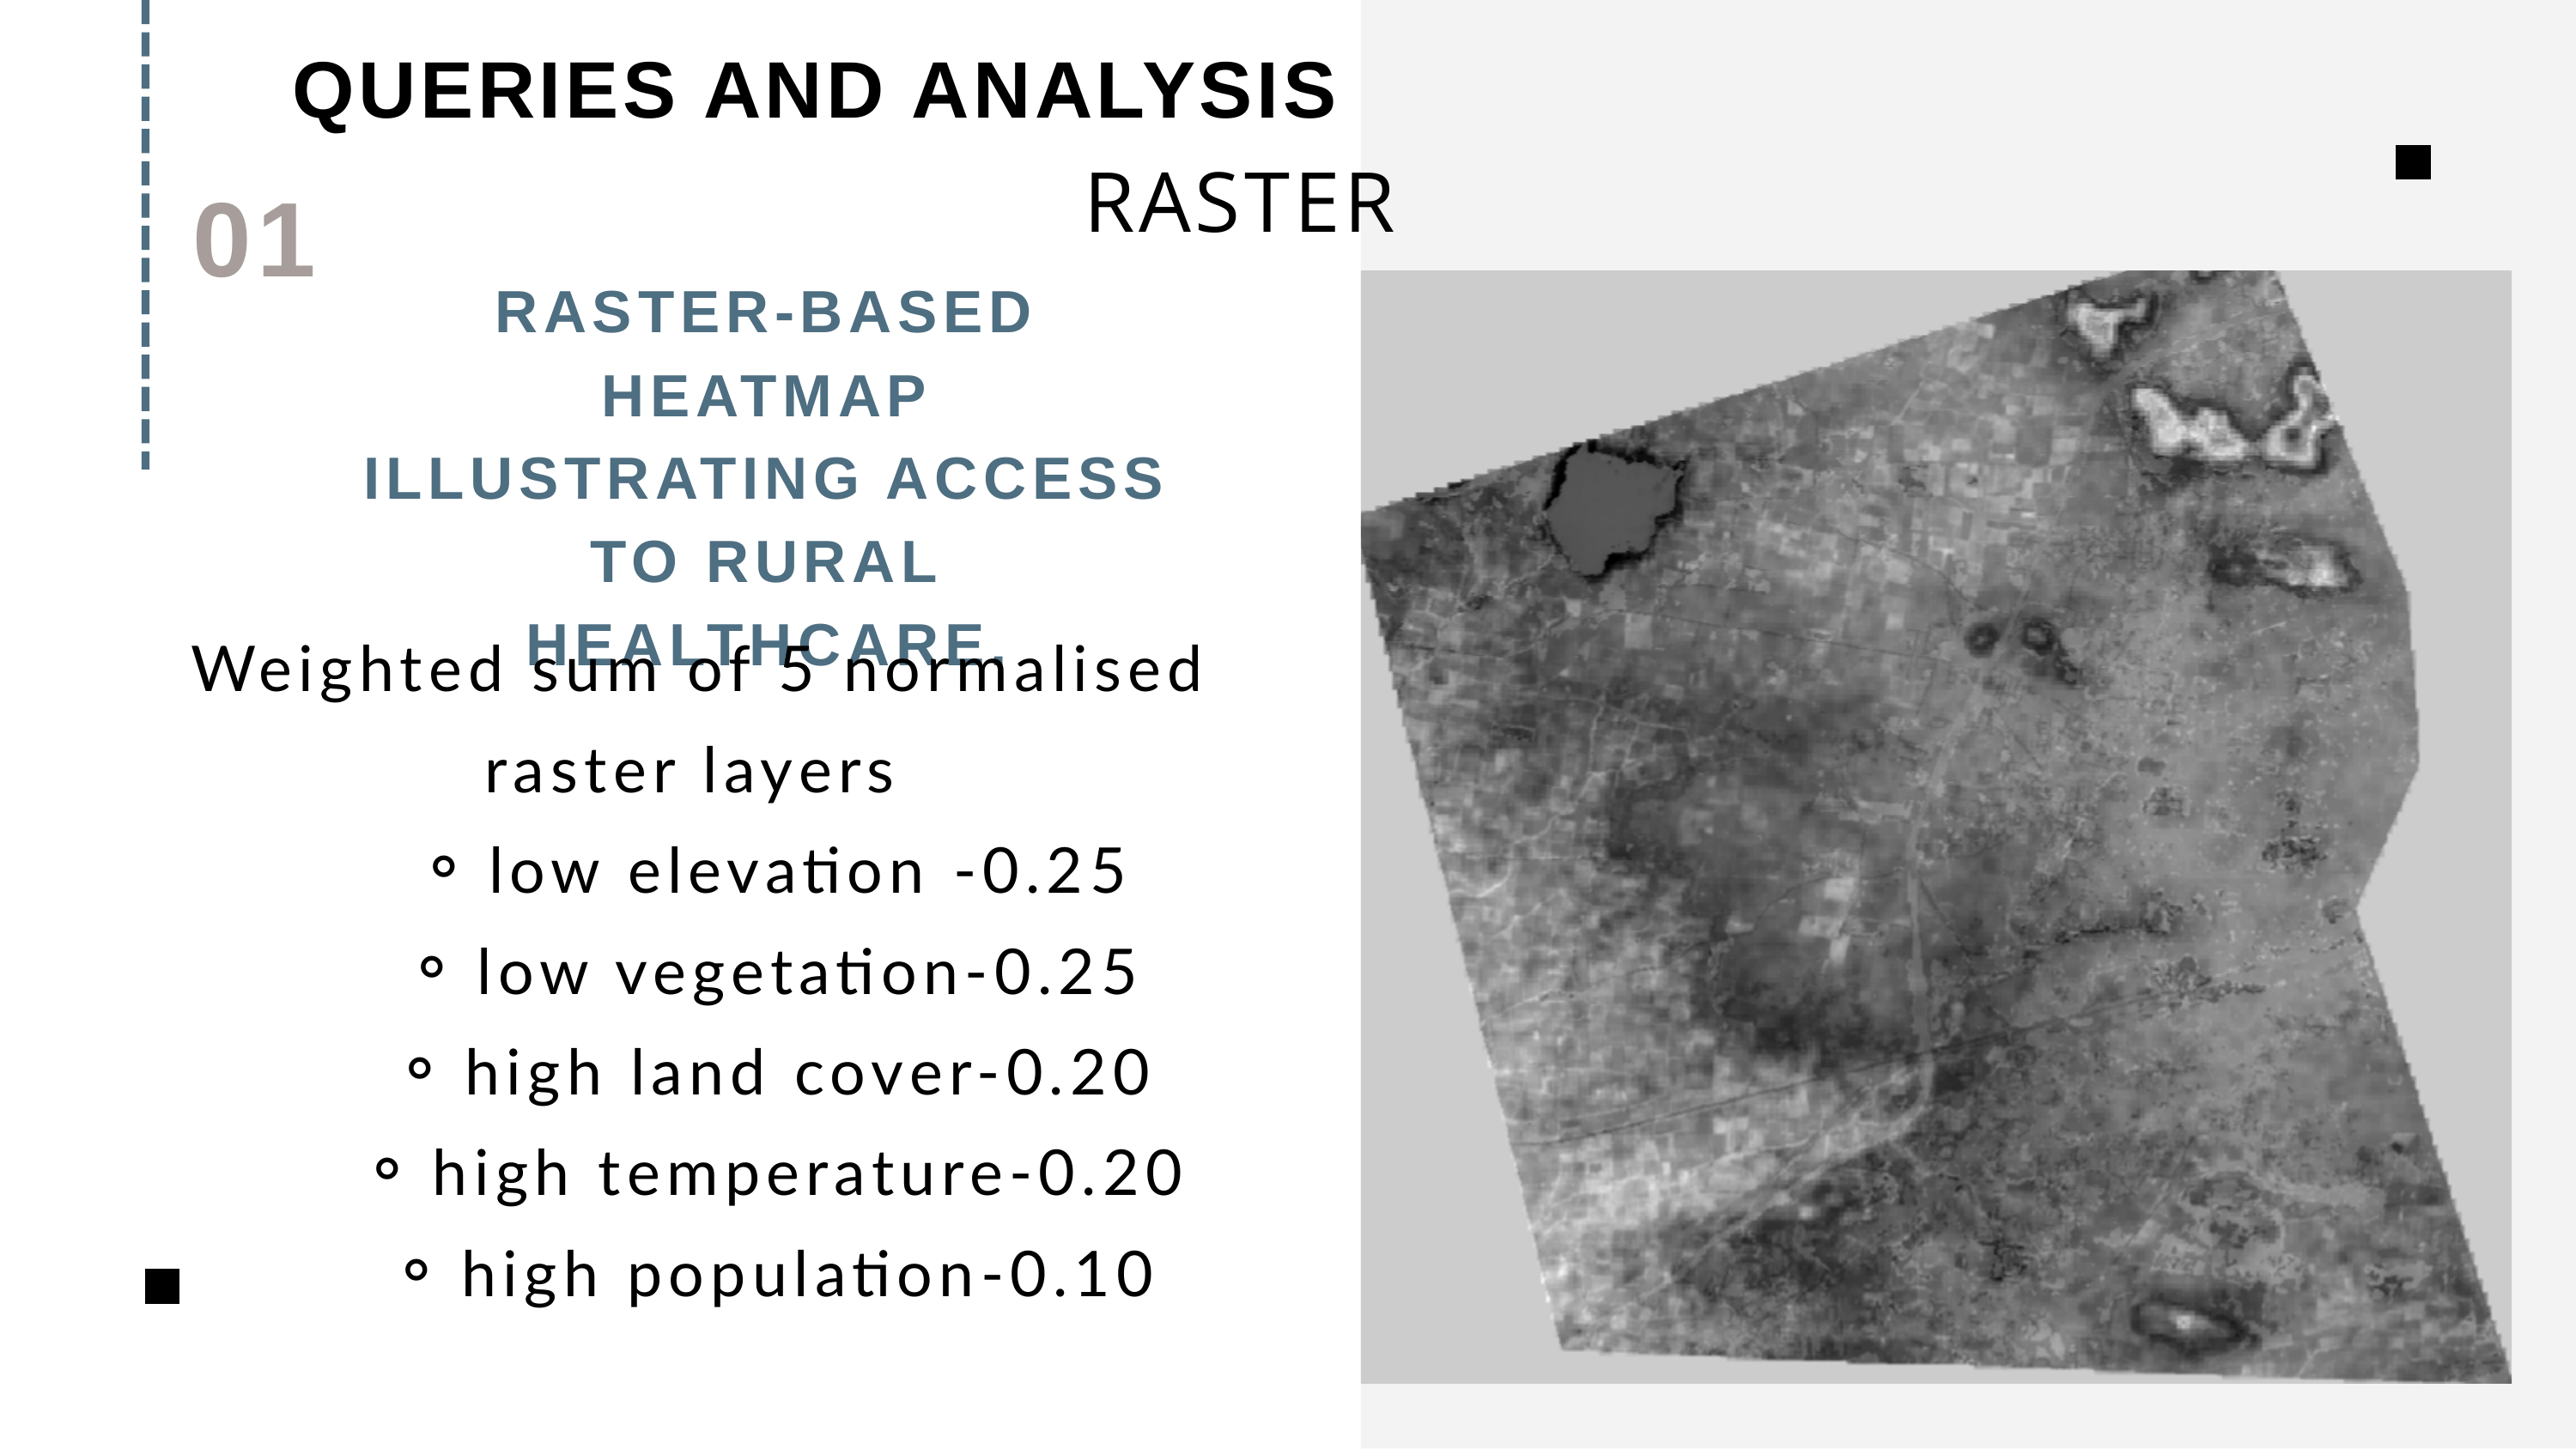

QUERIES AND ANALYSIS
RASTER

01
RASTER-BASED HEATMAP ILLUSTRATING ACCESS TO RURAL HEALTHCARE.

Weighted sum of 5 normalised raster layers
low elevation -0.25
low vegetation-0.25
high land cover-0.20
high temperature-0.20
high population-0.10